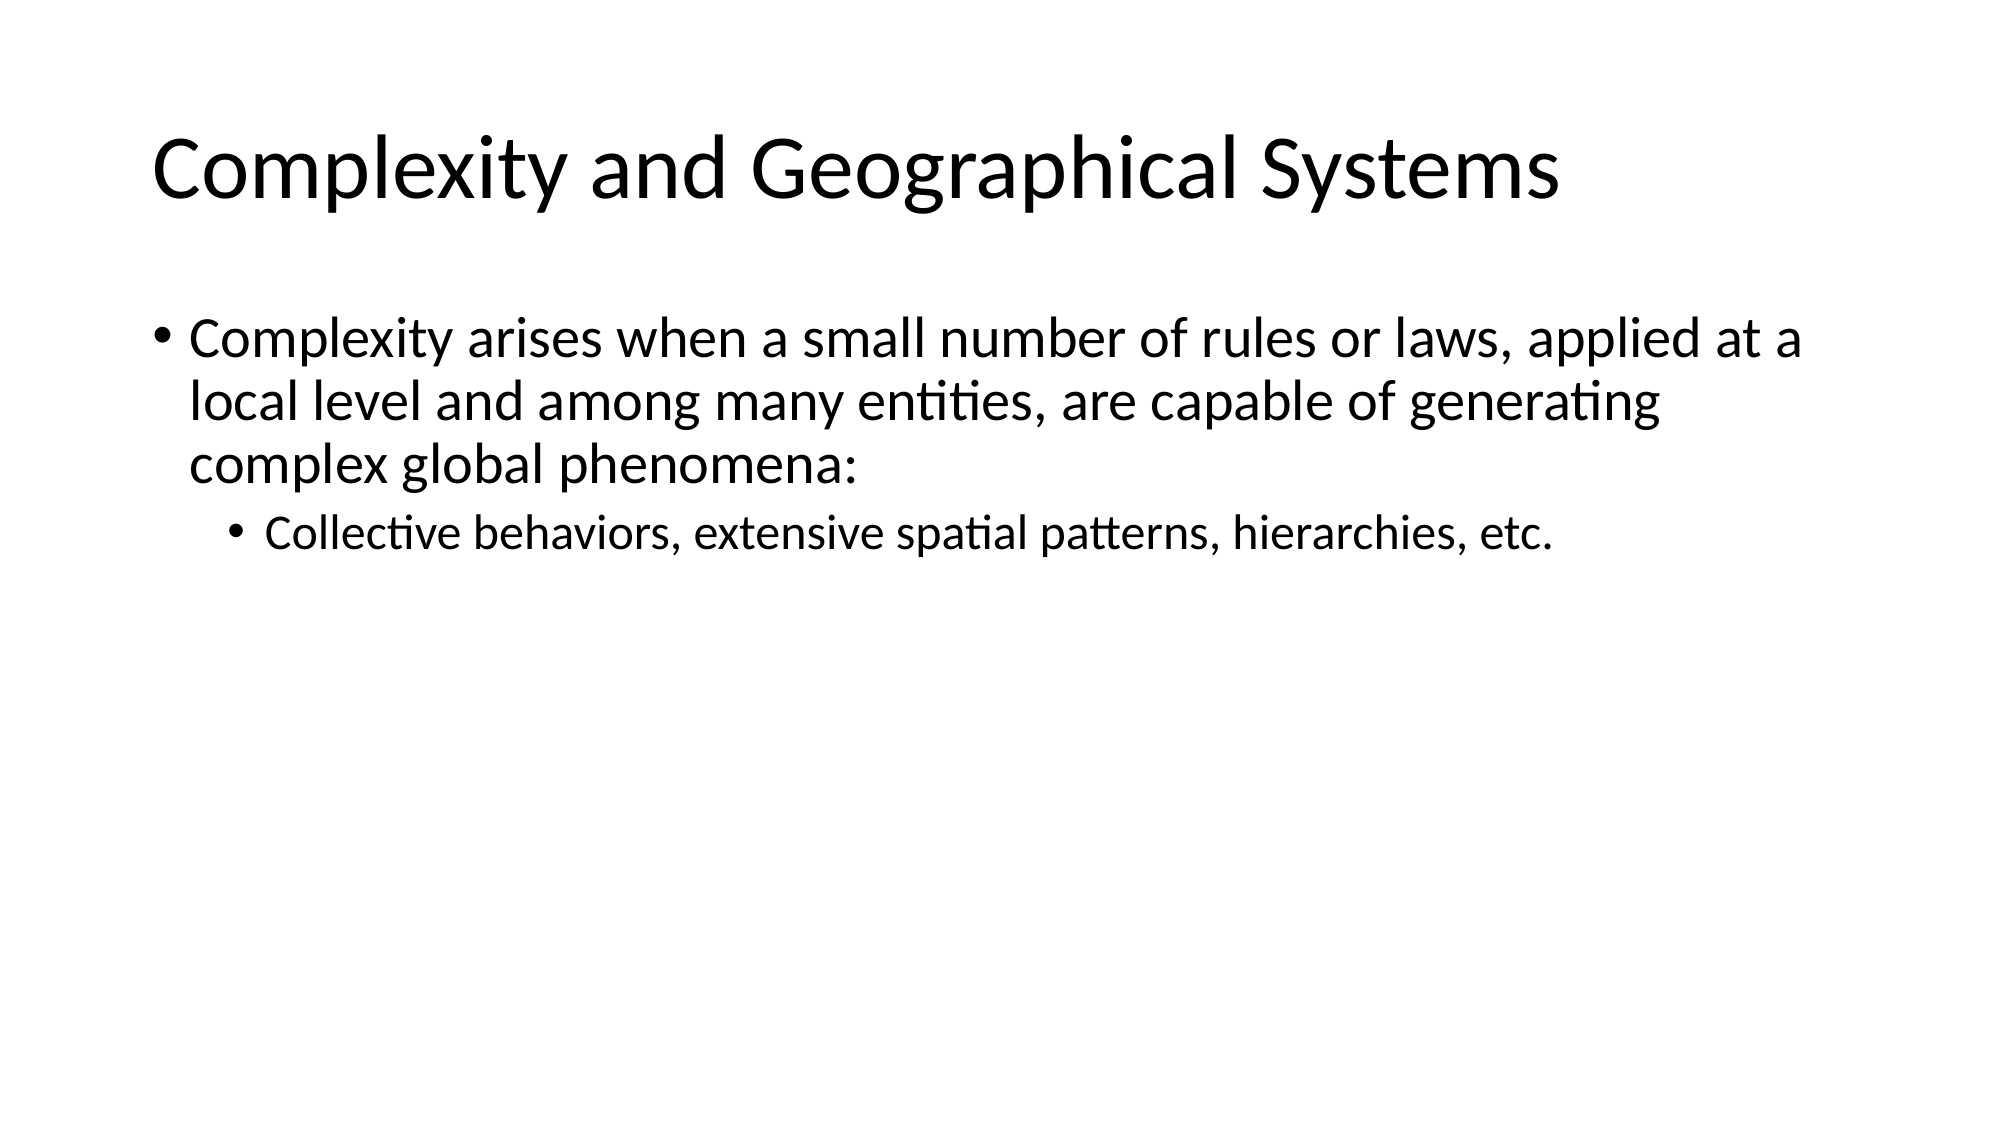

# Complexity and Geographical Systems
Complexity arises when a small number of rules or laws, applied at a local level and among many entities, are capable of generating complex global phenomena:
Collective behaviors, extensive spatial patterns, hierarchies, etc.